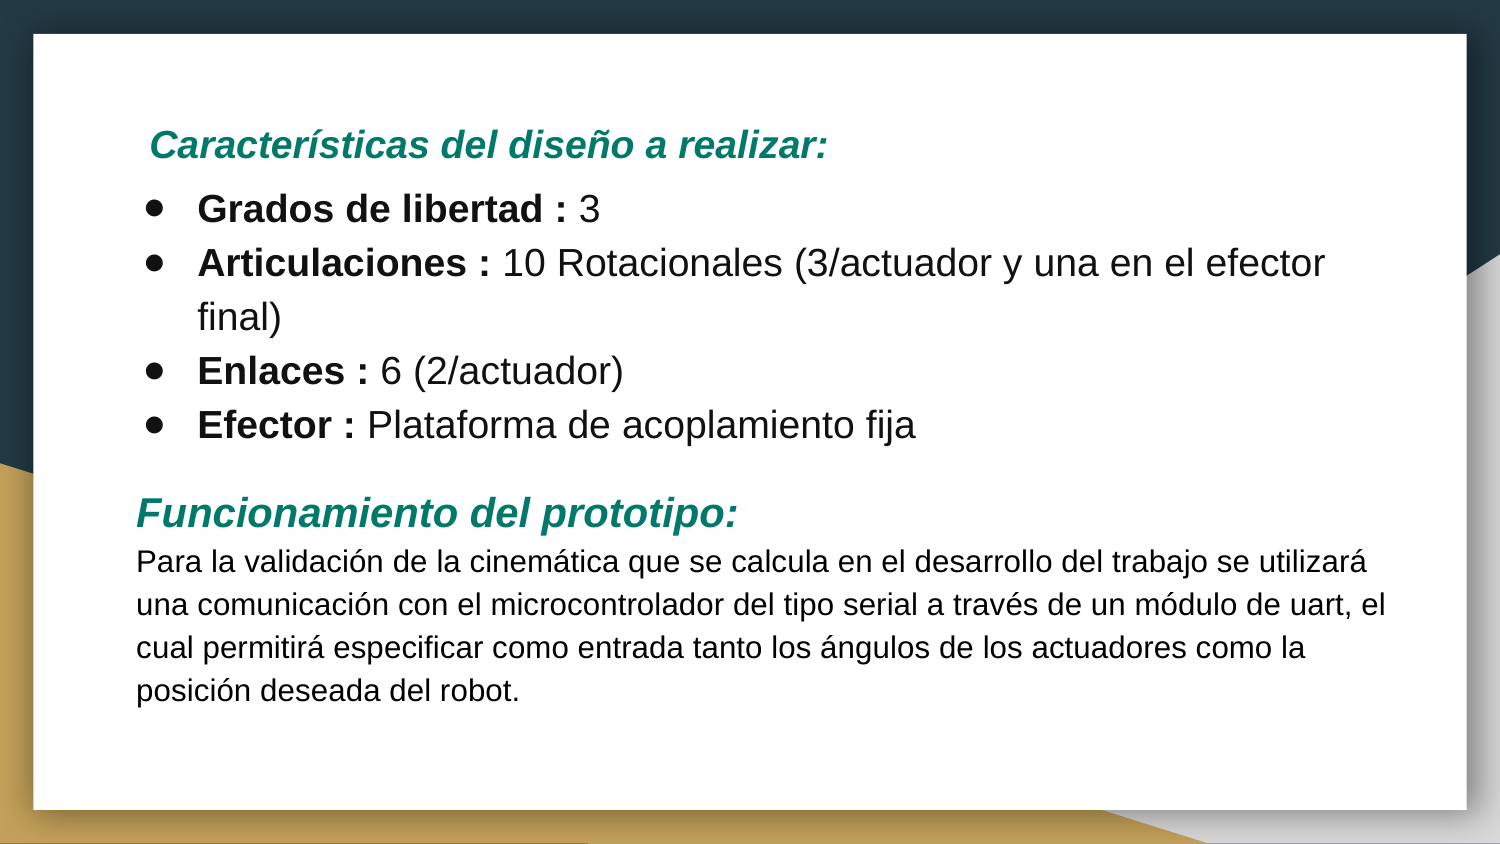

# Características del diseño a realizar:
Grados de libertad : 3
Articulaciones : 10 Rotacionales (3/actuador y una en el efector final)
Enlaces : 6 (2/actuador)
Efector : Plataforma de acoplamiento fija
Funcionamiento del prototipo:
Para la validación de la cinemática que se calcula en el desarrollo del trabajo se utilizará una comunicación con el microcontrolador del tipo serial a través de un módulo de uart, el cual permitirá especificar como entrada tanto los ángulos de los actuadores como la posición deseada del robot.